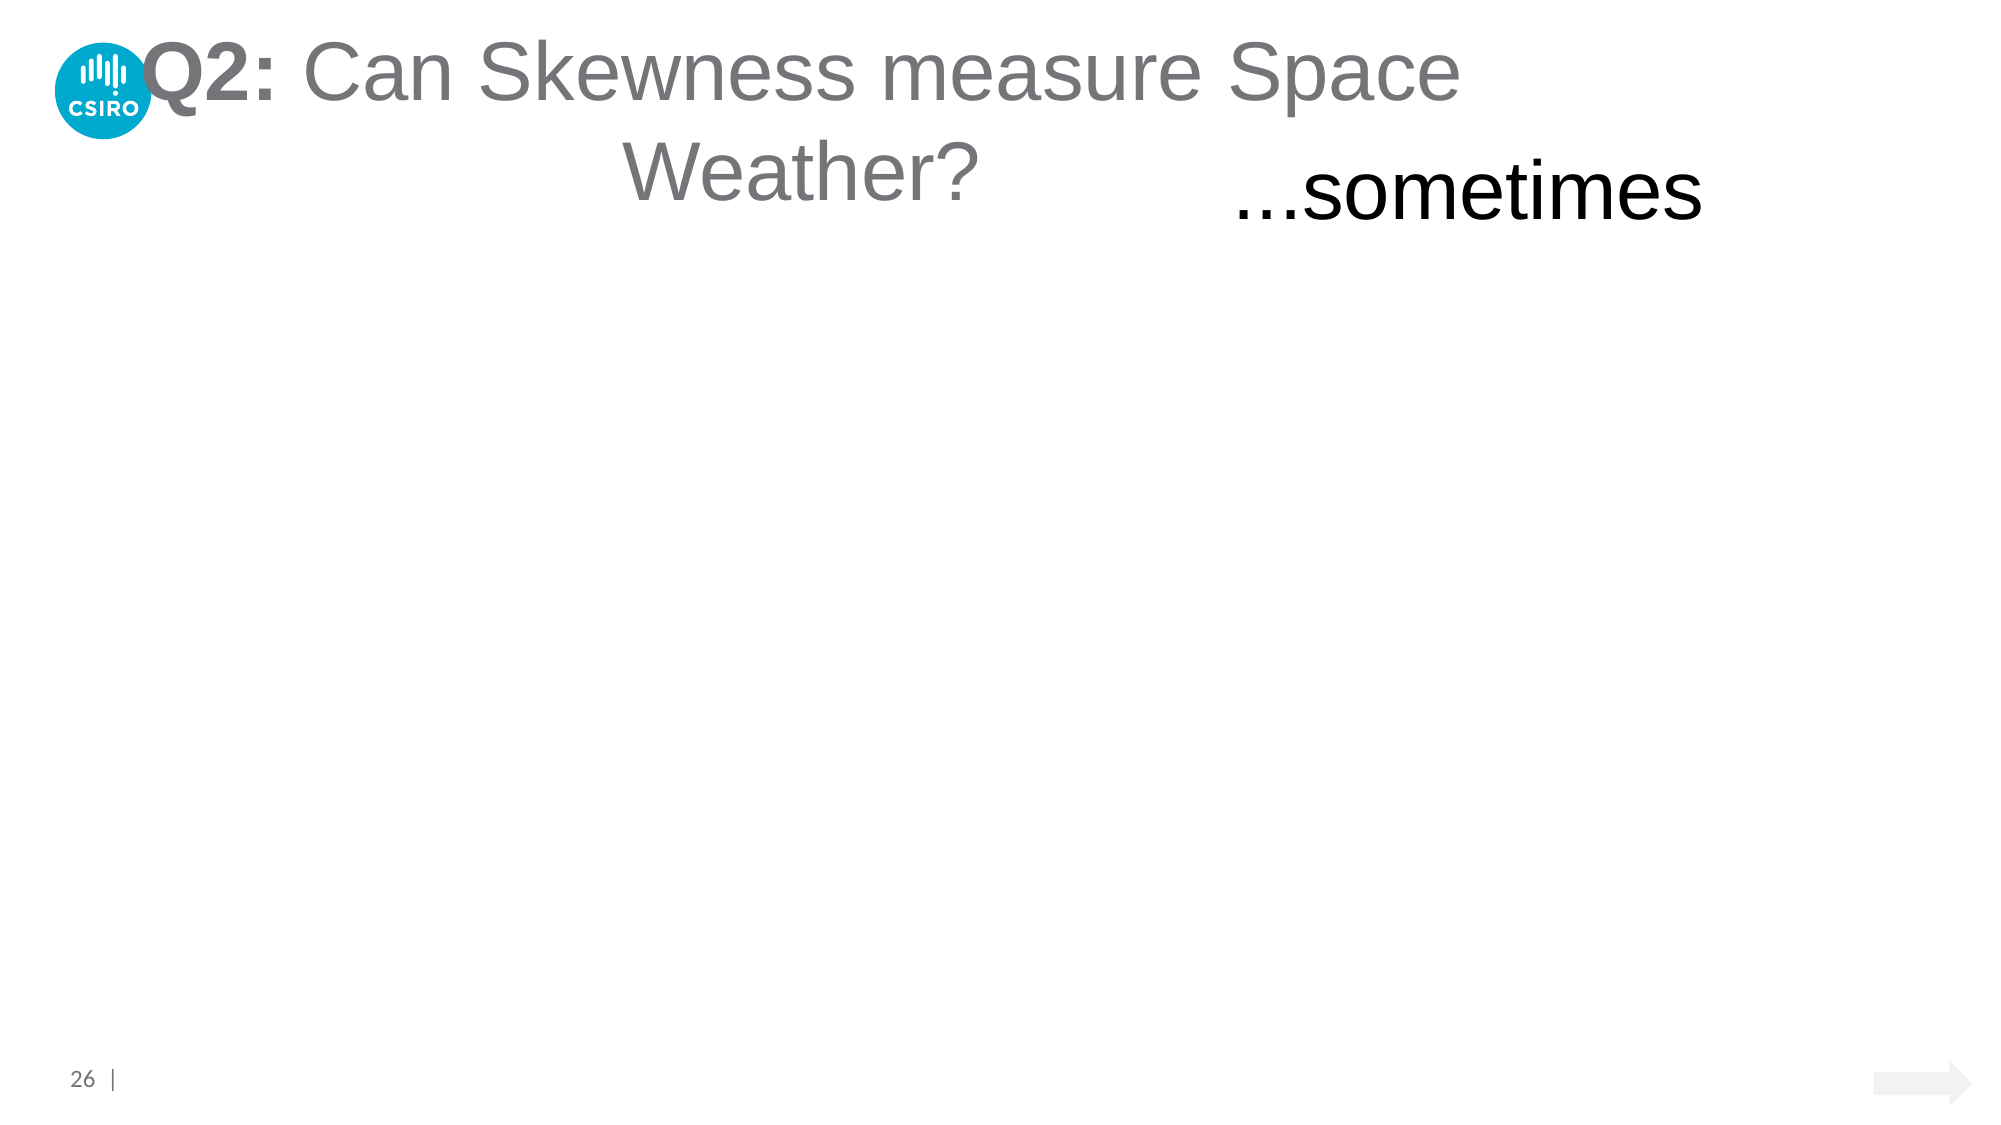

# Q2: Can Skewness measure Space Weather?
...sometimes

26  |